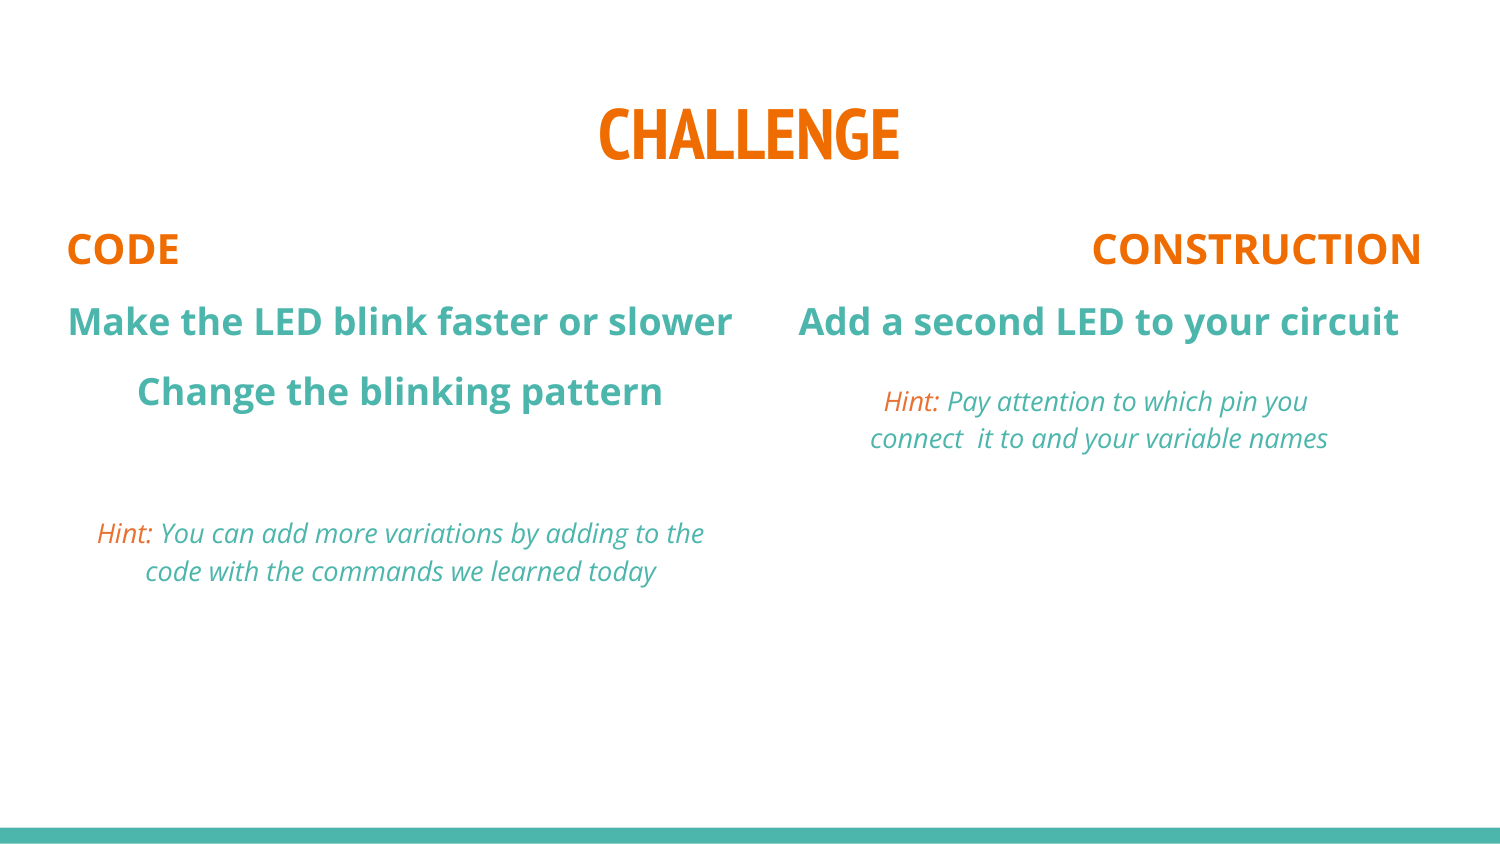

# CHALLENGE
CODE
Make the LED blink faster or slower
Change the blinking pattern

Hint: You can add more variations by adding to the code with the commands we learned today
CONSTRUCTION
Add a second LED to your circuit

Hint: Pay attention to which pin you
connect  it to and your variable names